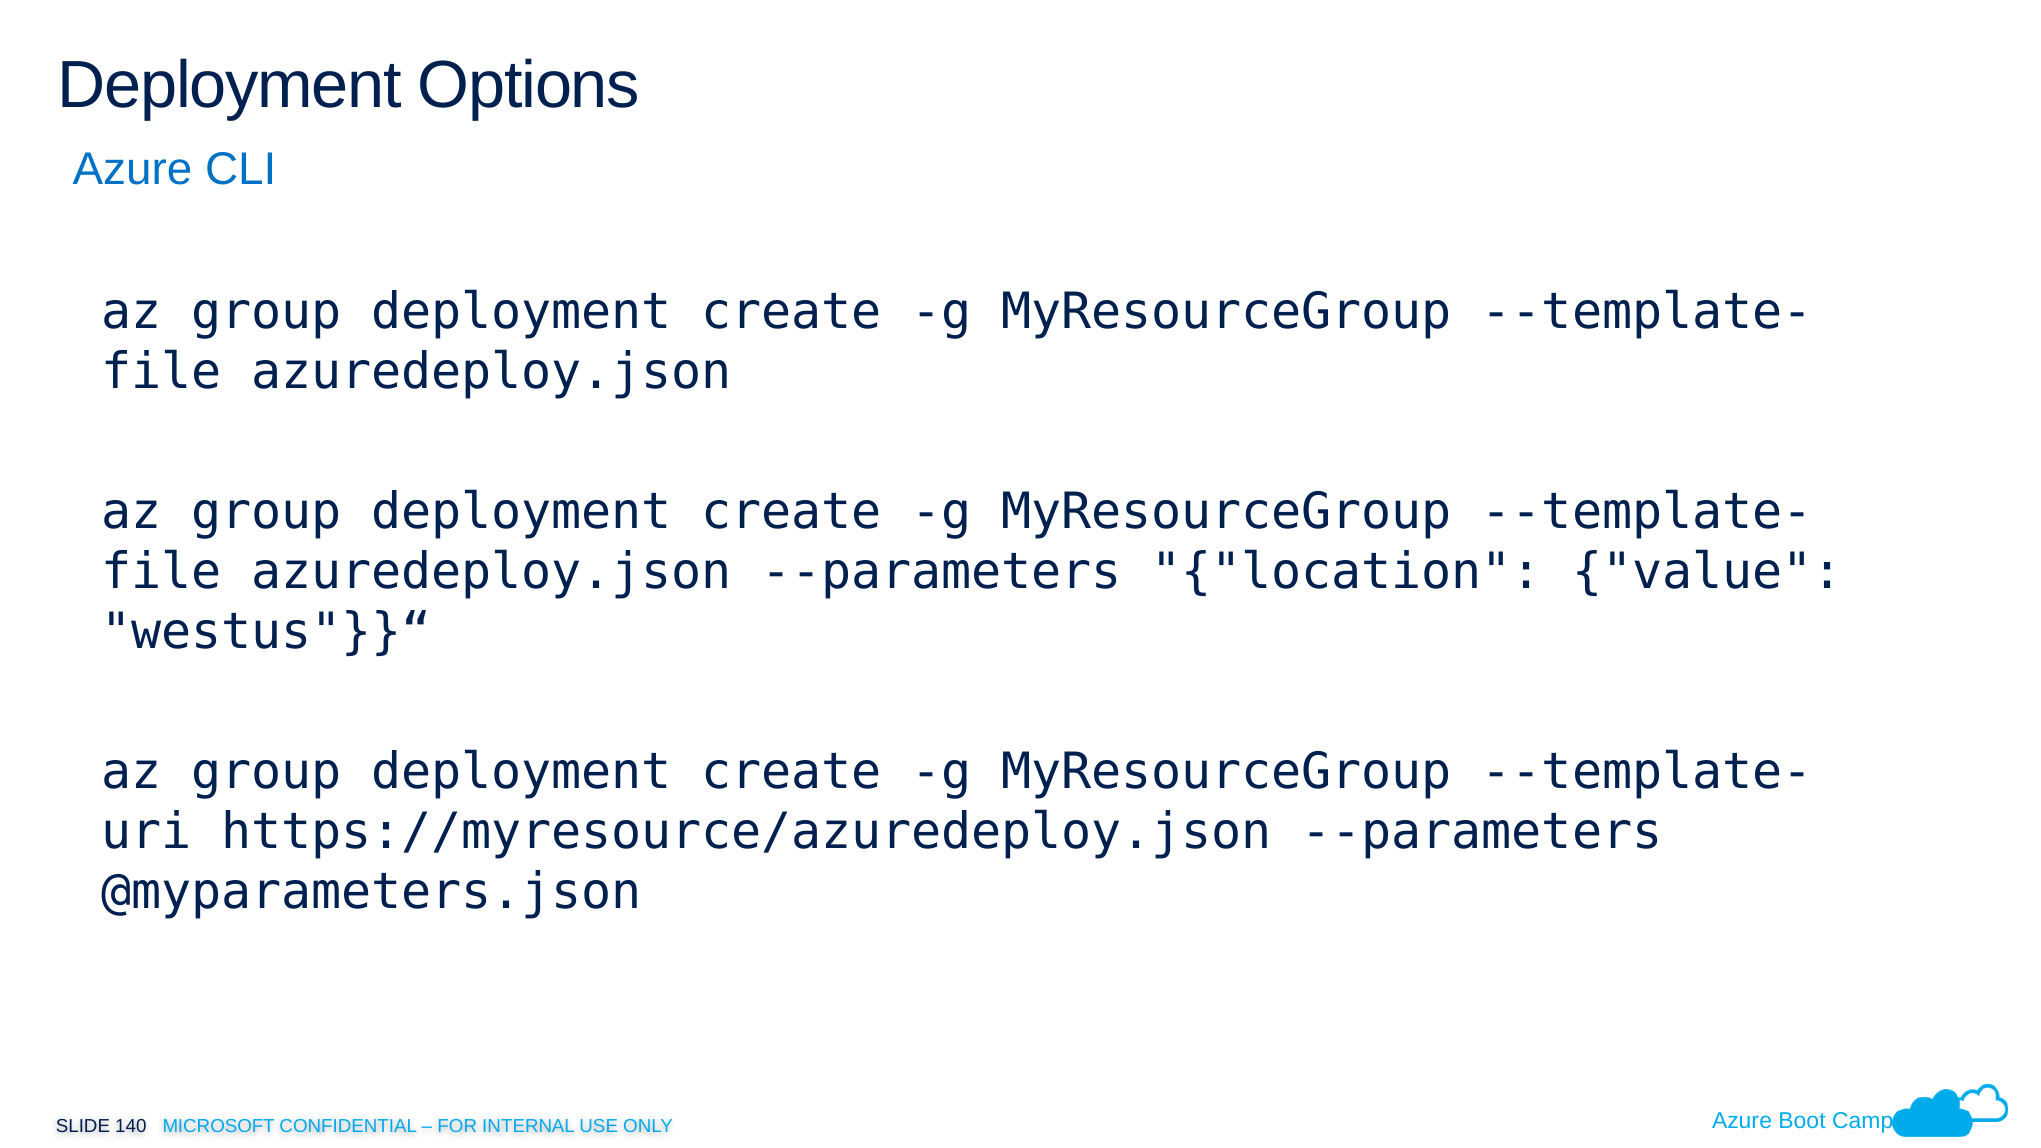

# Deployment Options
Azure CLI
az group deployment create -g MyResourceGroup --template-file azuredeploy.json

az group deployment create -g MyResourceGroup --template-file azuredeploy.json --parameters "{"location": {"value": "westus"}}“

az group deployment create -g MyResourceGroup --template-uri https://myresource/azuredeploy.json --parameters @myparameters.json